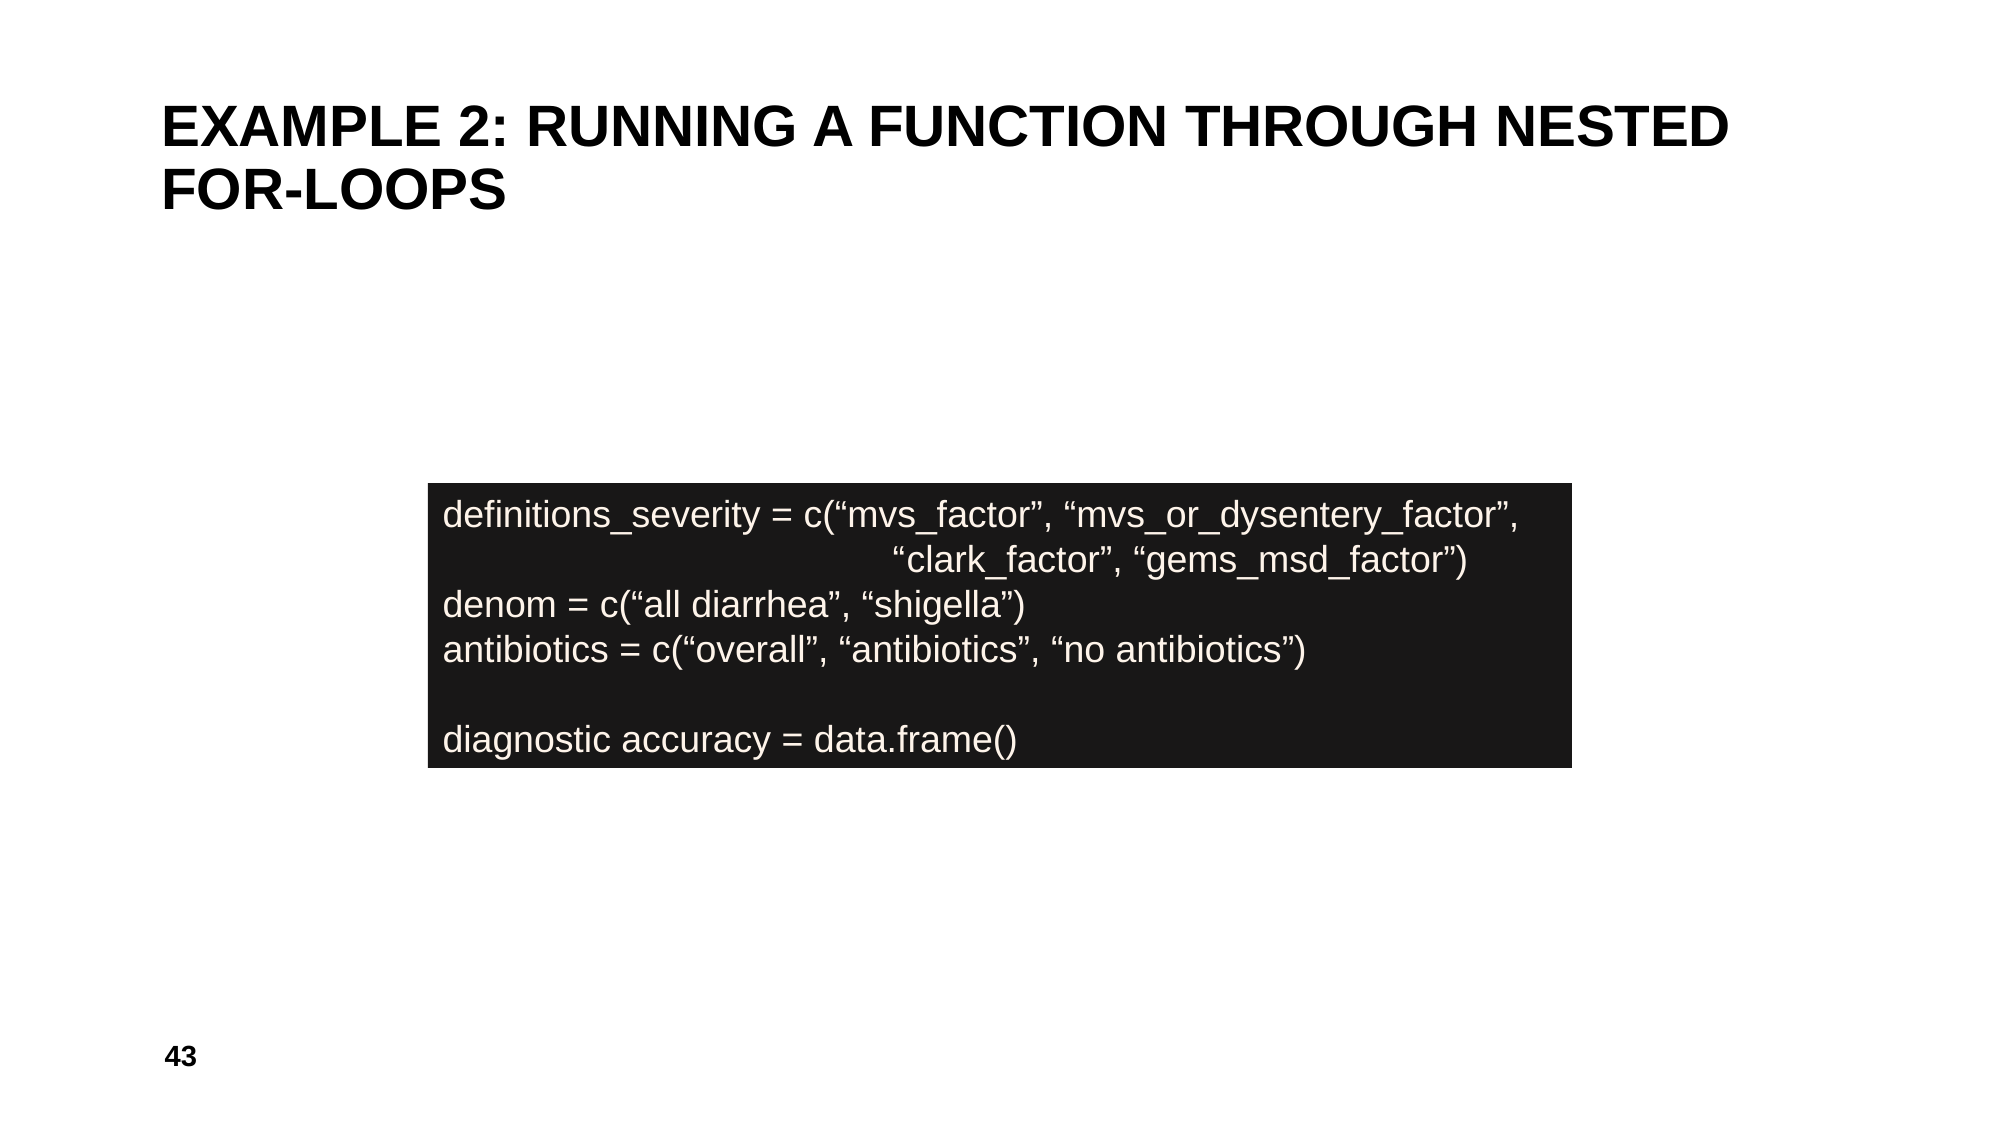

# Example 2: running a function through nested for-loops
definitions_severity = c(“mvs_factor”, “mvs_or_dysentery_factor”,
                                           “clark_factor”, “gems_msd_factor”)
denom = c(“all diarrhea”, “shigella”)
antibiotics = c(“overall”, “antibiotics”, “no antibiotics”)

diagnostic accuracy = data.frame()
43